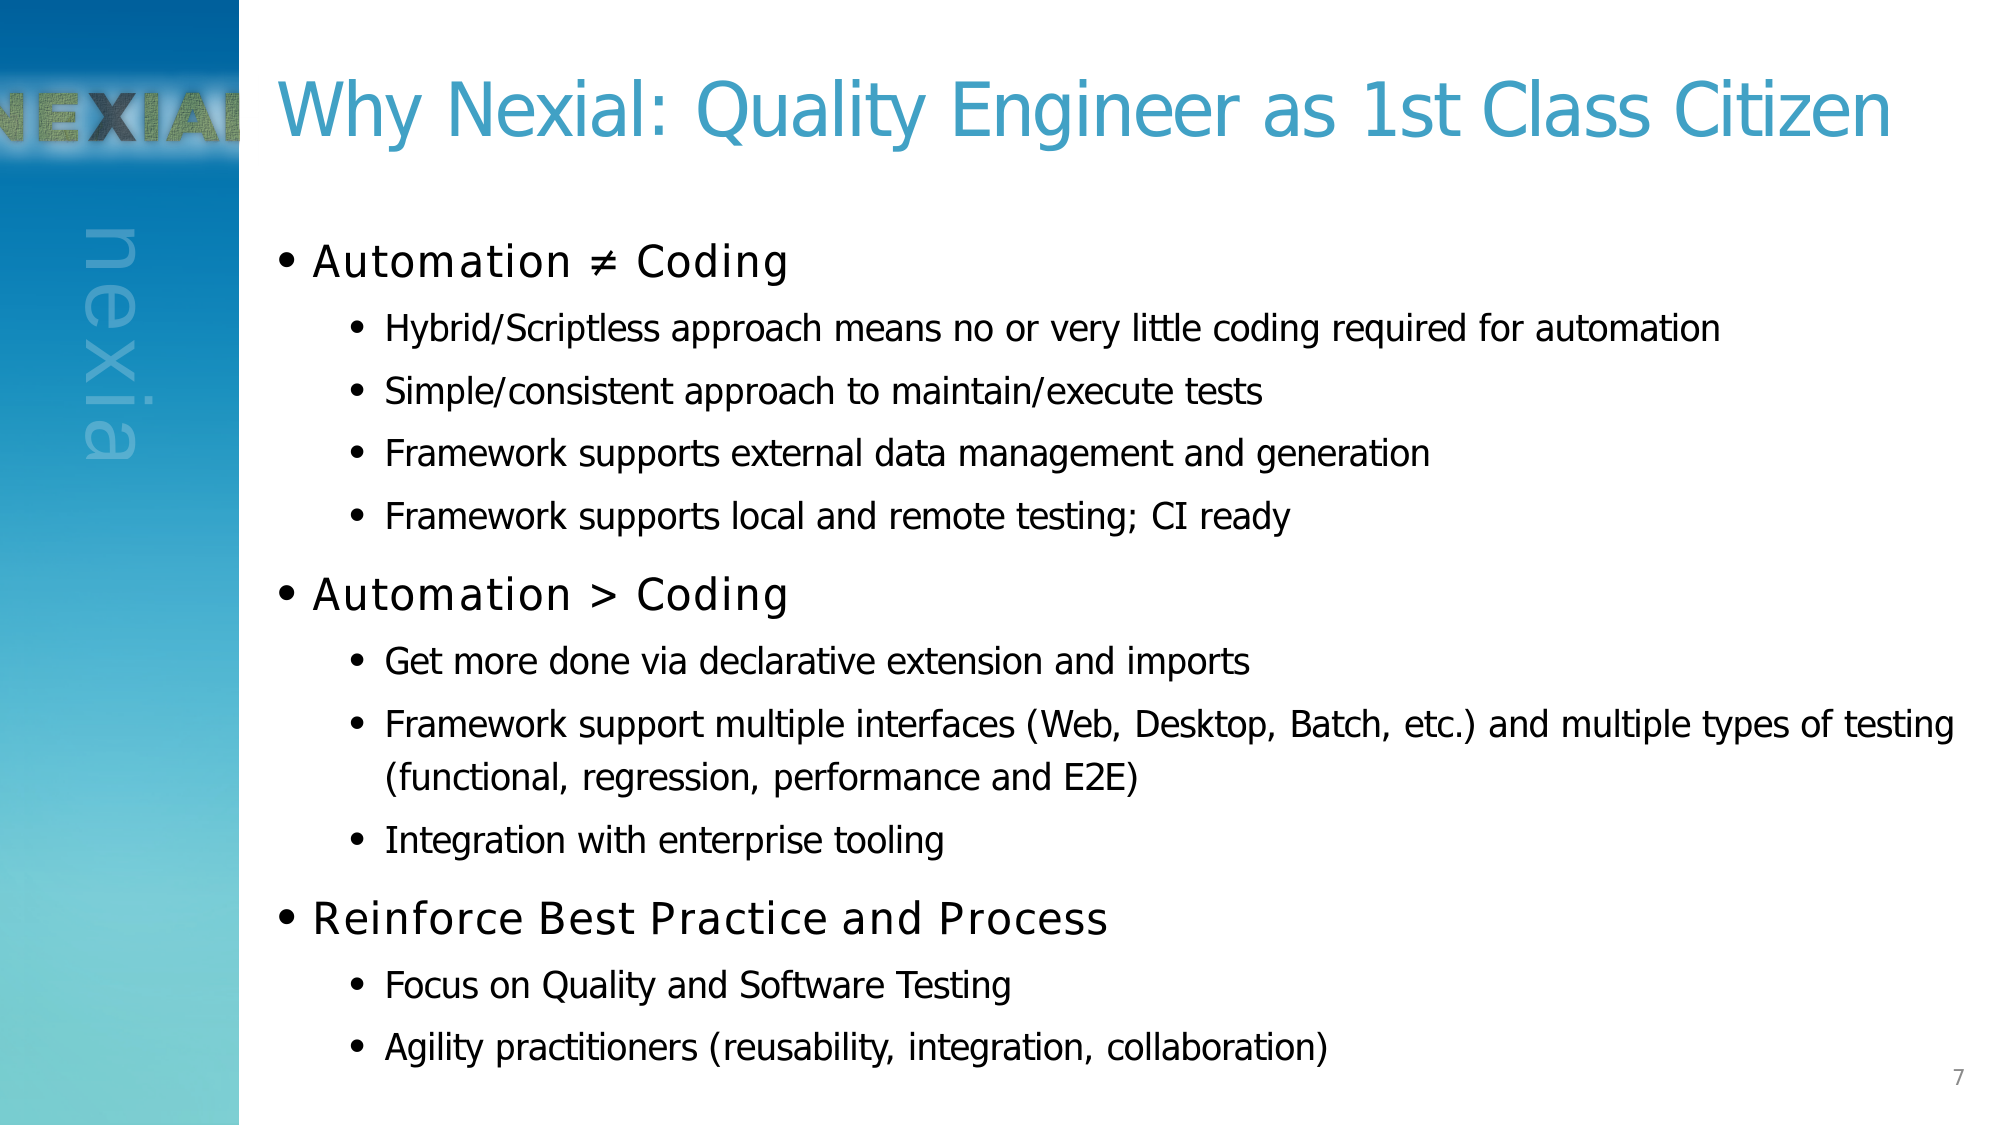

# Why Nexial: Quality Engineer as 1st Class Citizen
Automation ≠ Coding
Hybrid/Scriptless approach means no or very little coding required for automation
Simple/consistent approach to maintain/execute tests
Framework supports external data management and generation
Framework supports local and remote testing; CI ready
Automation > Coding
Get more done via declarative extension and imports
Framework support multiple interfaces (Web, Desktop, Batch, etc.) and multiple types of testing (functional, regression, performance and E2E)
Integration with enterprise tooling
Reinforce Best Practice and Process
Focus on Quality and Software Testing
Agility practitioners (reusability, integration, collaboration)
7